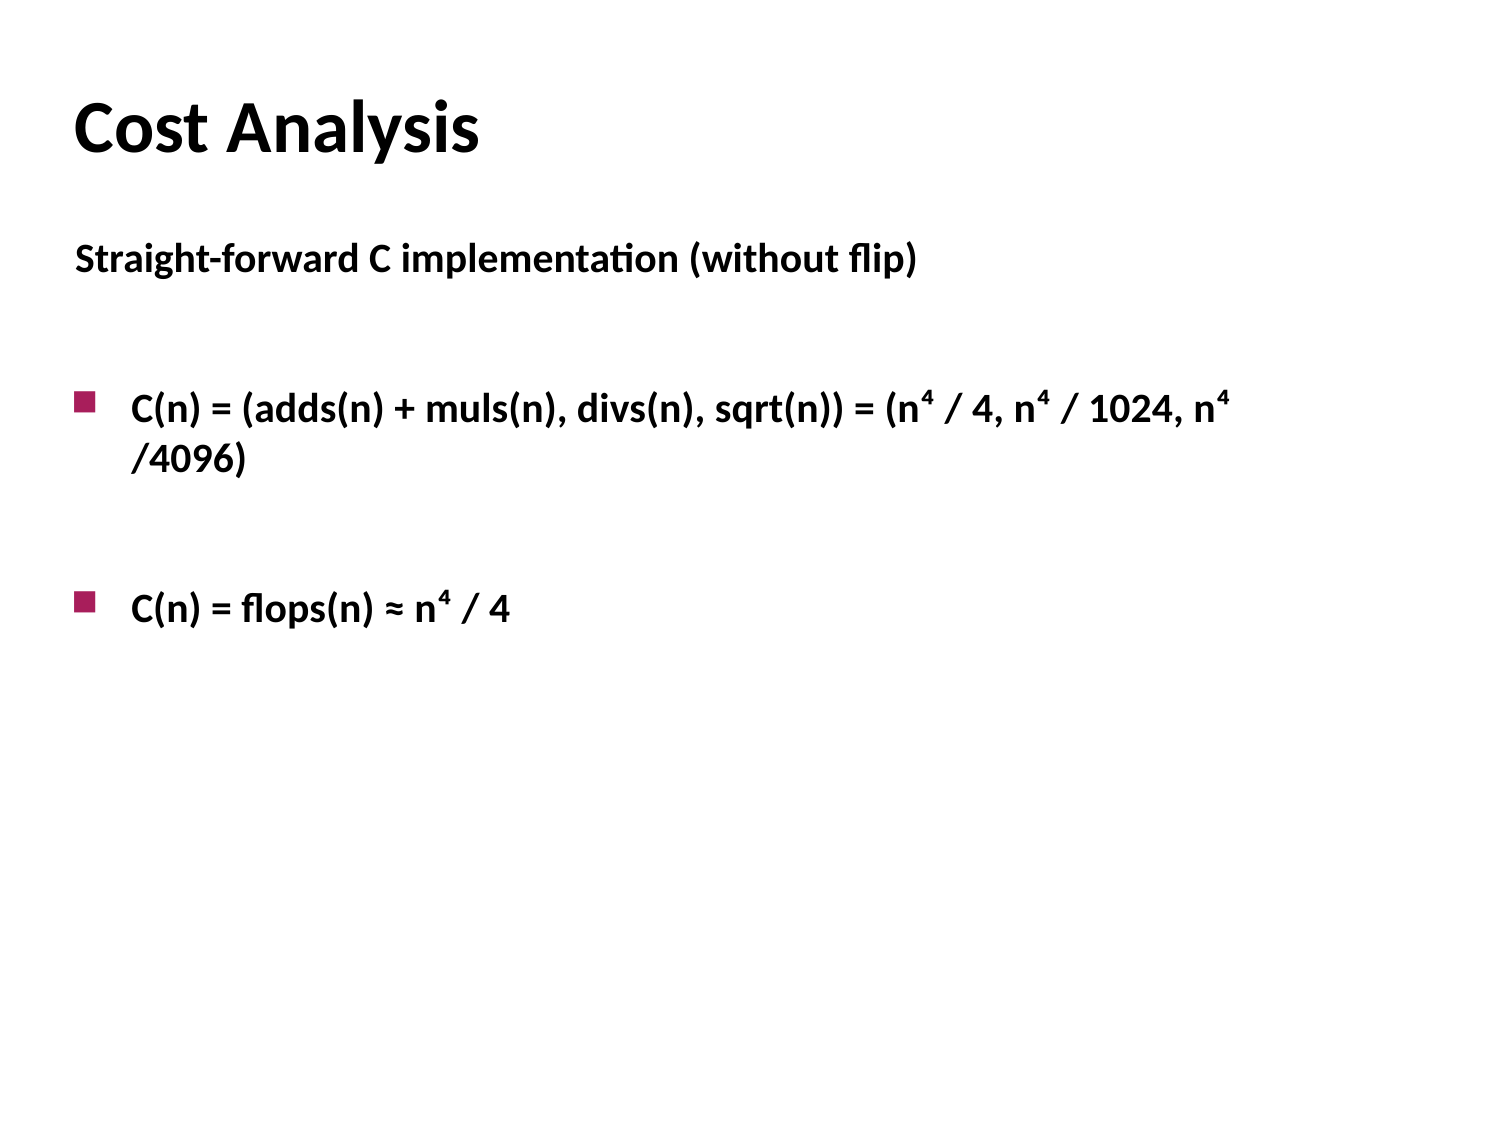

# Cost Analysis
Straight-forward C implementation (without flip)

C(n) = (adds(n) + muls(n), divs(n), sqrt(n)) = (n⁴ / 4, n⁴ / 1024, n⁴ /4096)

C(n) = flops(n) ≈ n⁴ / 4